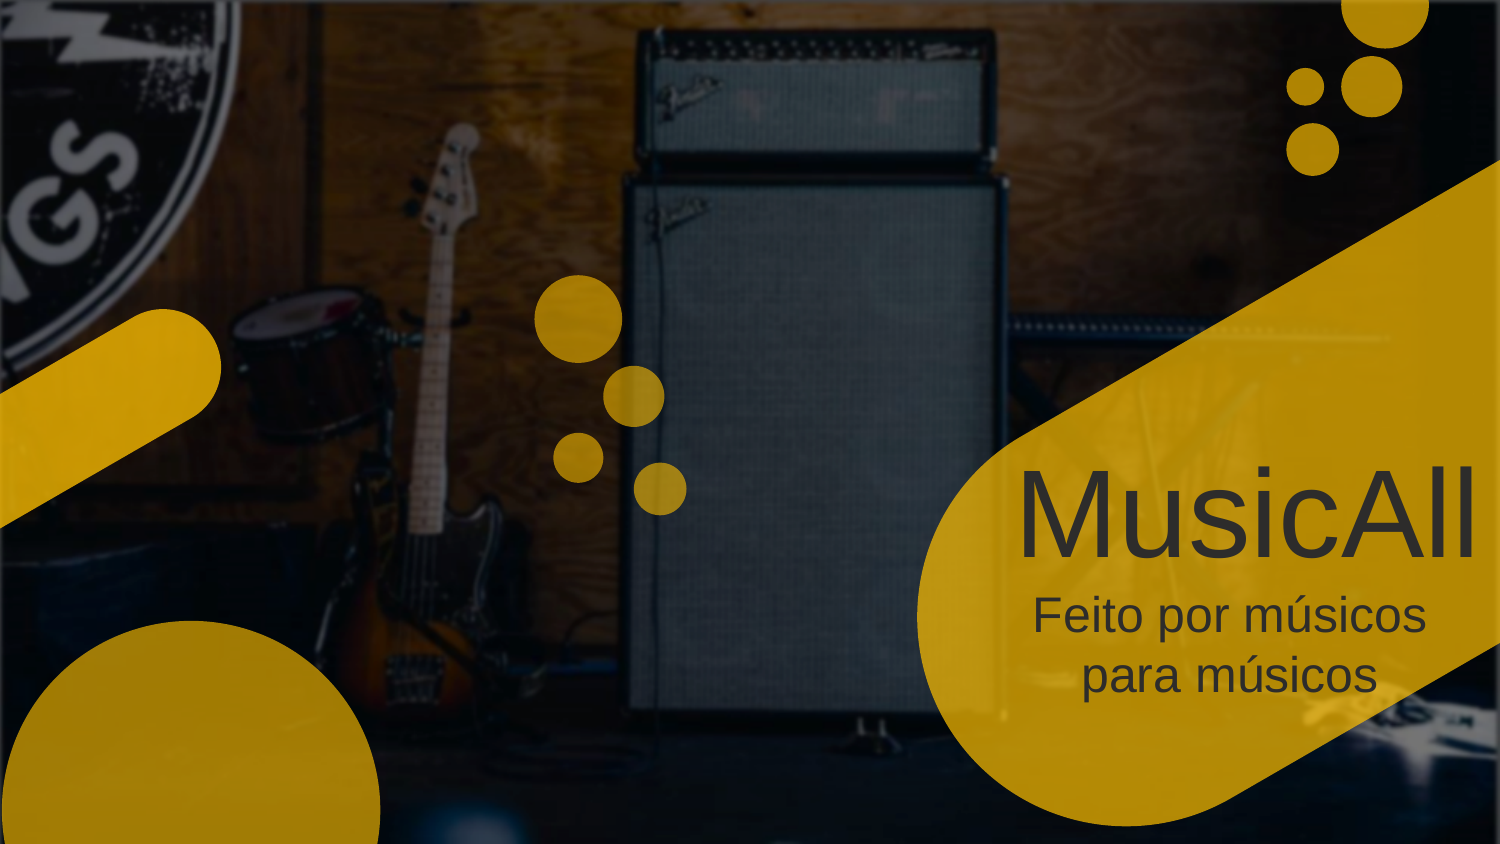

# MusicAll Feito por músicos para músicos